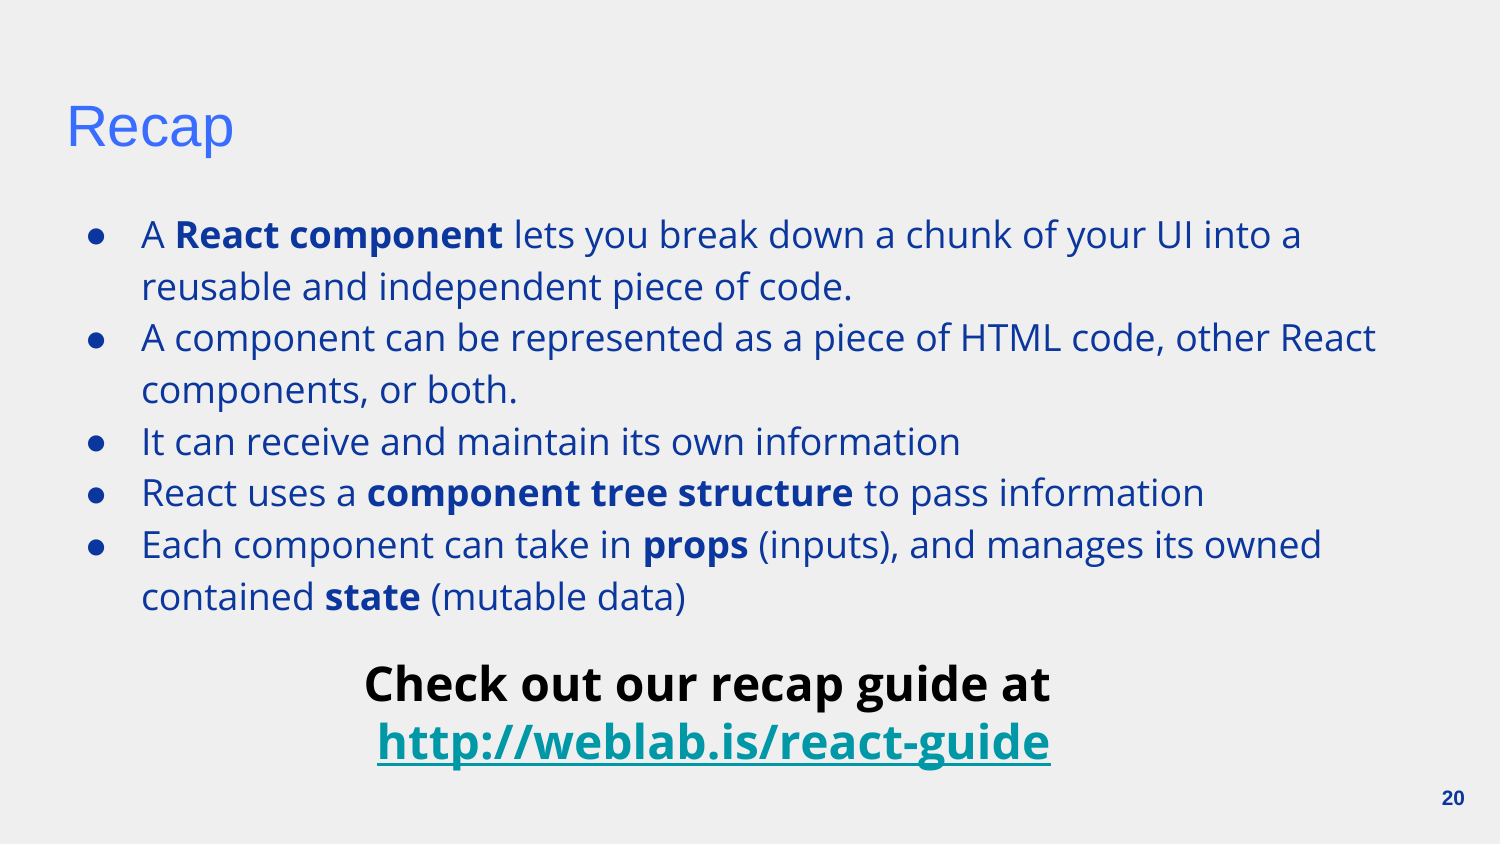

# Recap
A React component lets you break down a chunk of your UI into a reusable and independent piece of code.
A component can be represented as a piece of HTML code, other React components, or both.
It can receive and maintain its own information
React uses a component tree structure to pass information
Each component can take in props (inputs), and manages its owned contained state (mutable data)
Check out our recap guide at http://weblab.is/react-guide
20